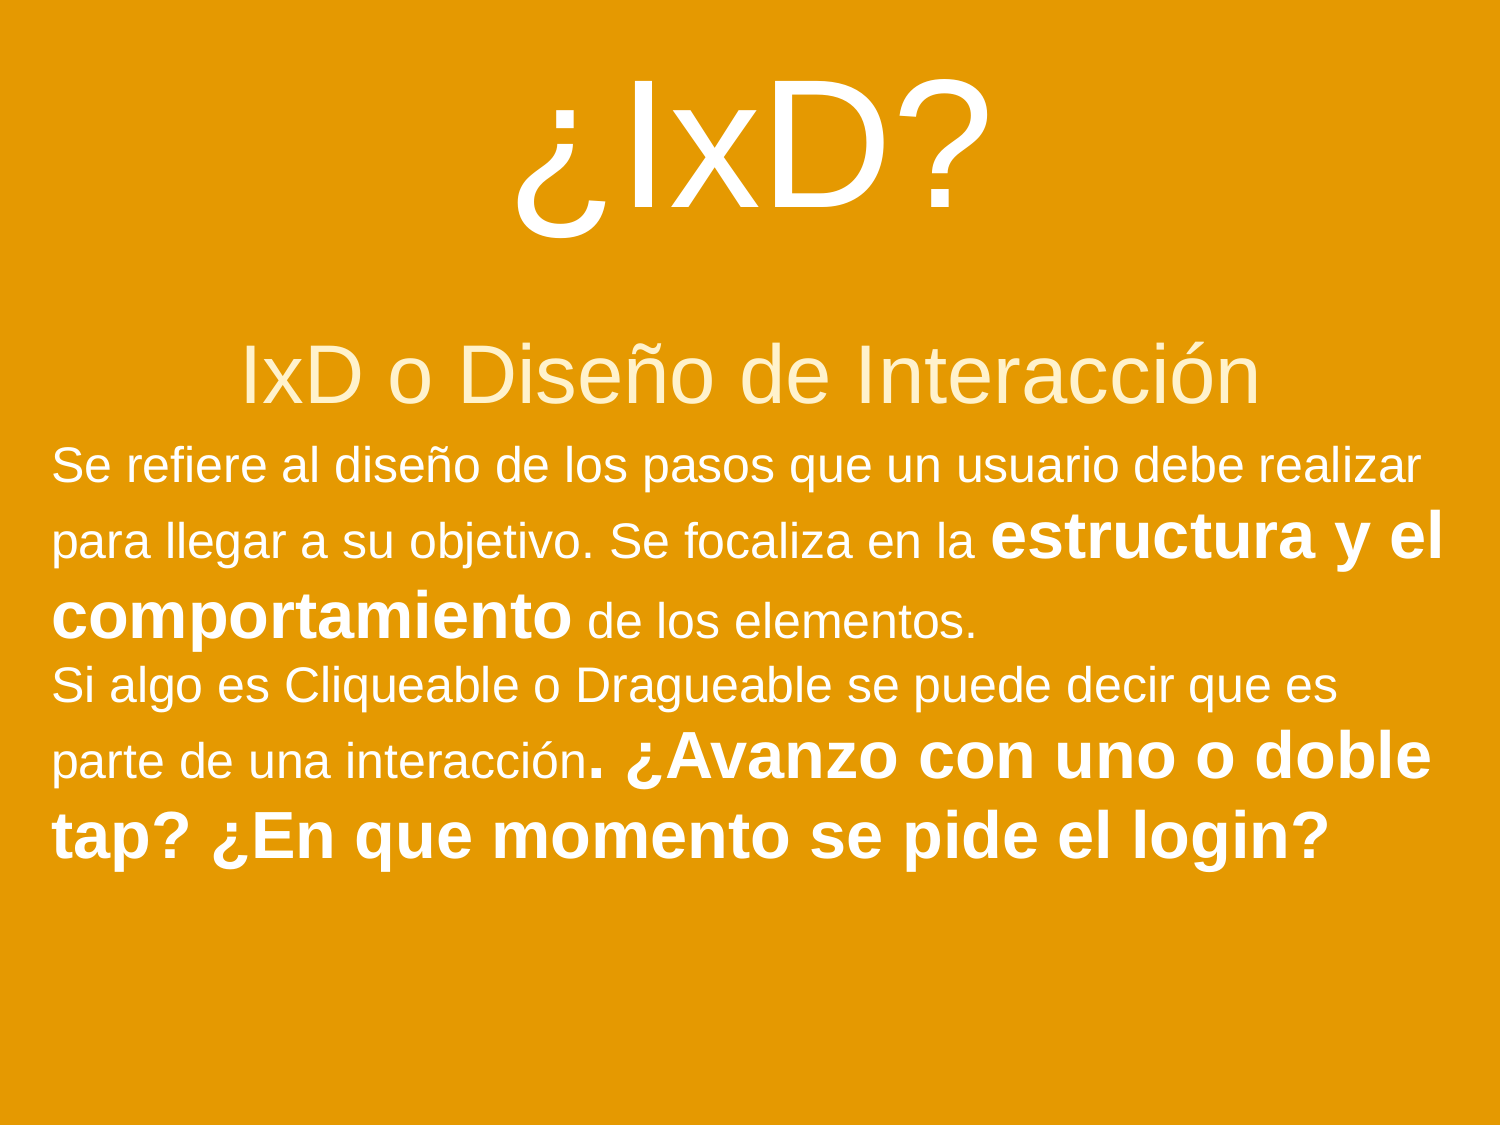

# ¿IxD?
IxD o Diseño de Interacción
Se refiere al diseño de los pasos que un usuario debe realizar para llegar a su objetivo. Se focaliza en la estructura y el comportamiento de los elementos.
Si algo es Cliqueable o Dragueable se puede decir que es parte de una interacción. ¿Avanzo con uno o doble tap? ¿En que momento se pide el login?